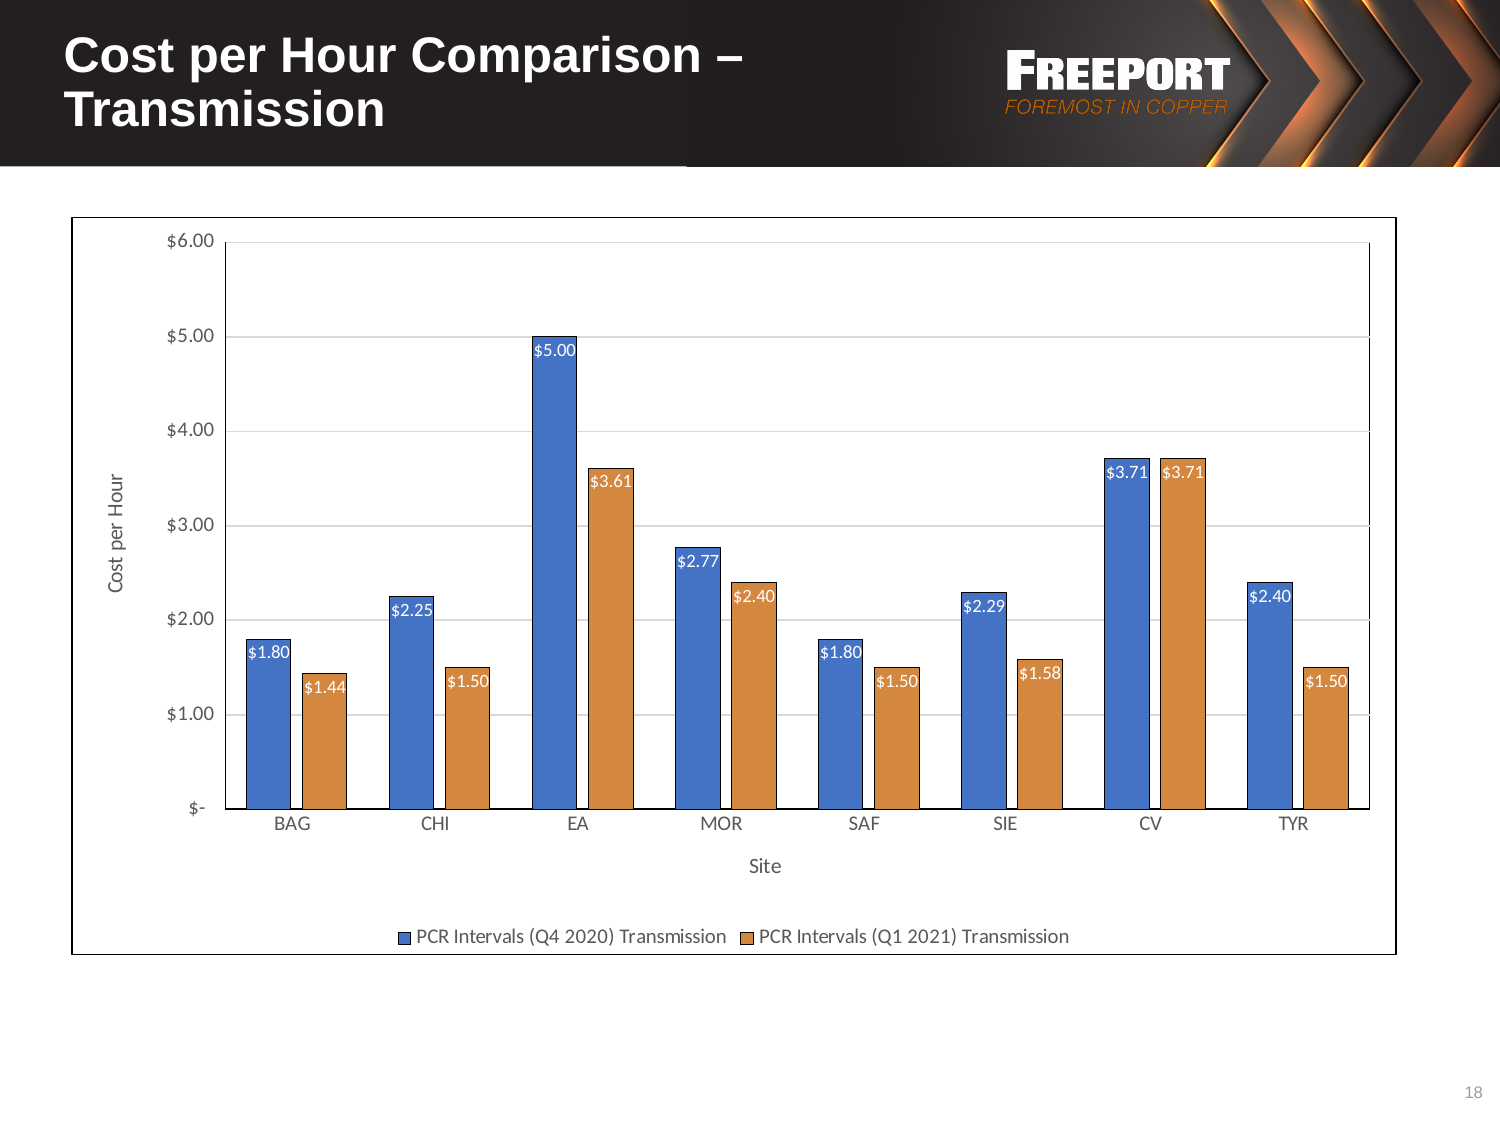

# Cost per Hour Comparison – Transmission

[unsupported chart]

18